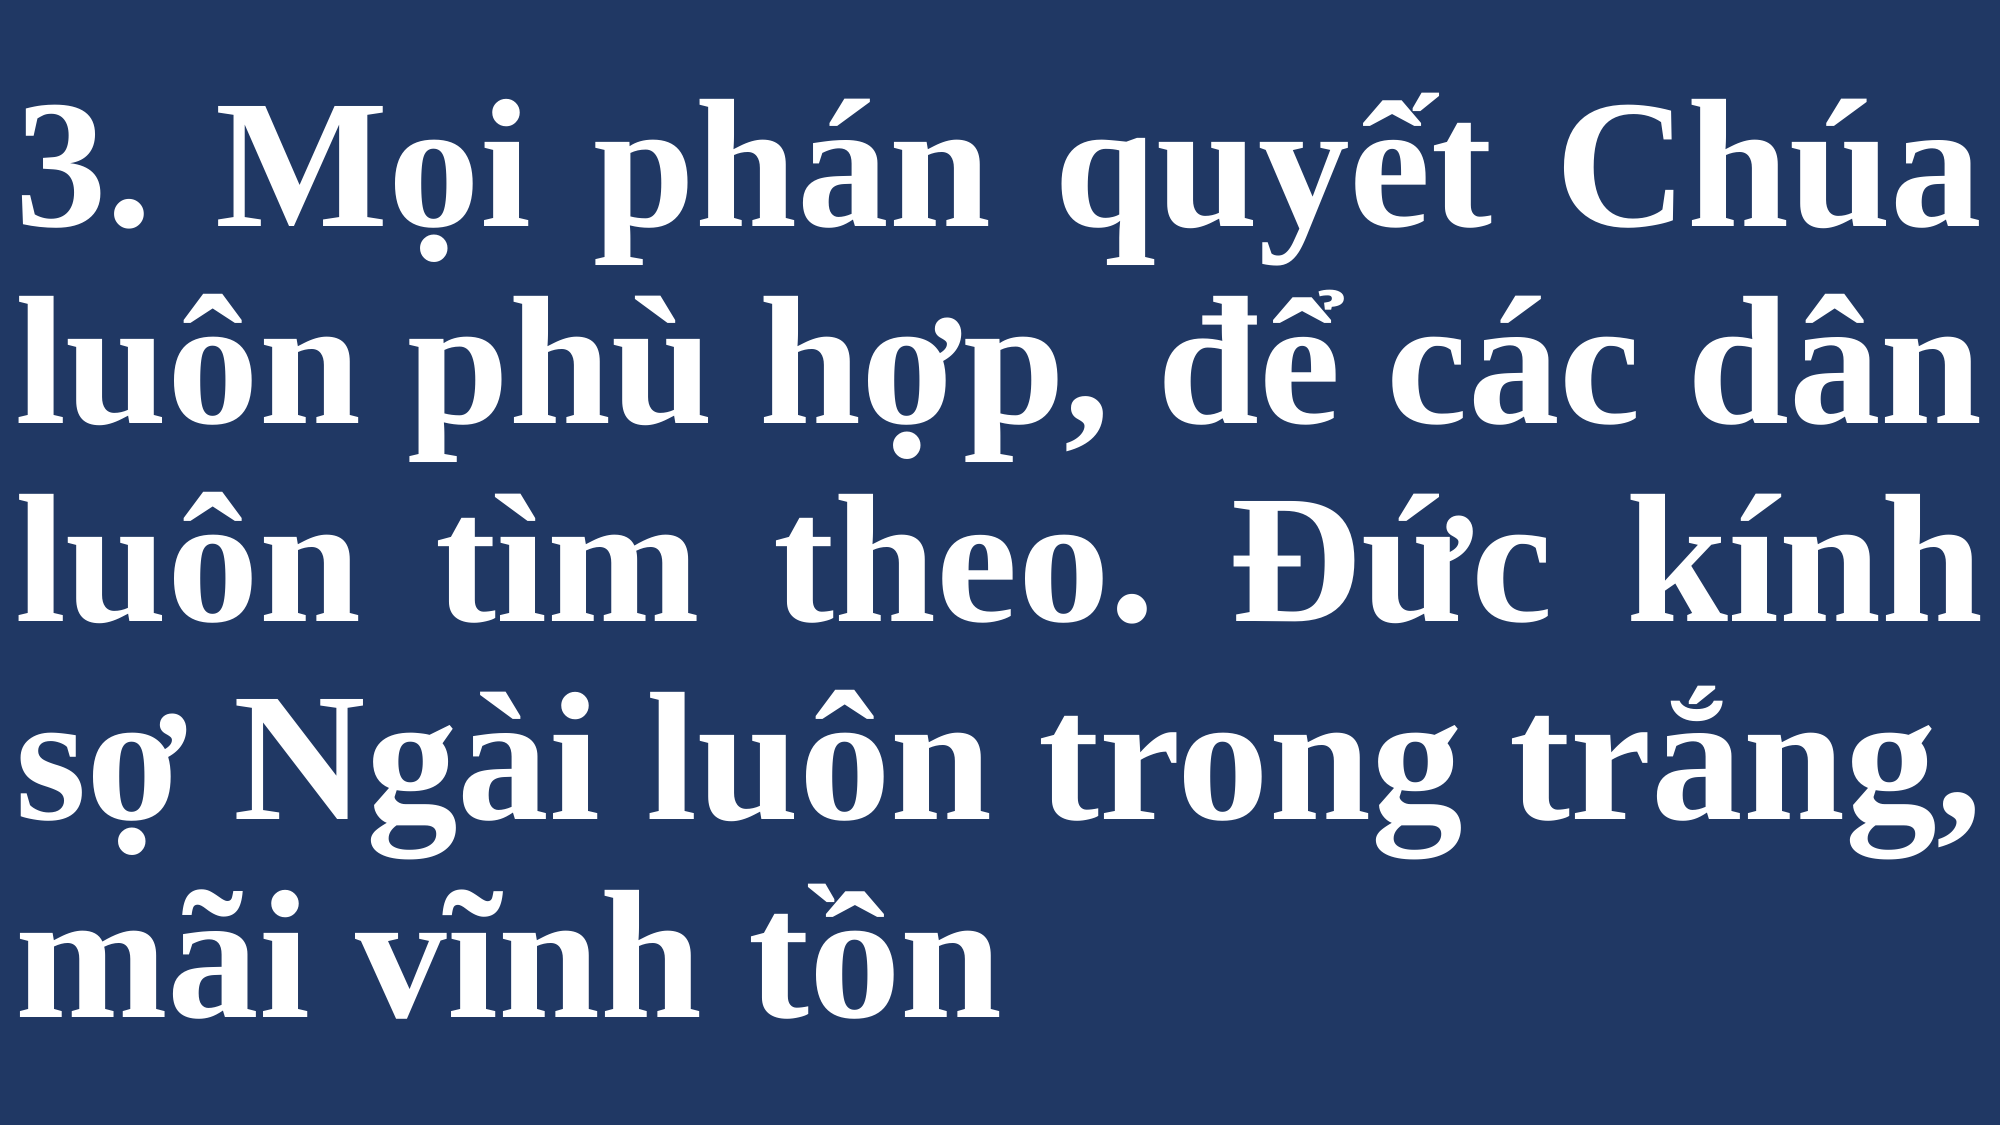

# 3. Mọi phán quyết Chúa luôn phù hợp, để các dân luôn tìm theo. Đức kính sợ Ngài luôn trong trắng, mãi vĩnh tồn